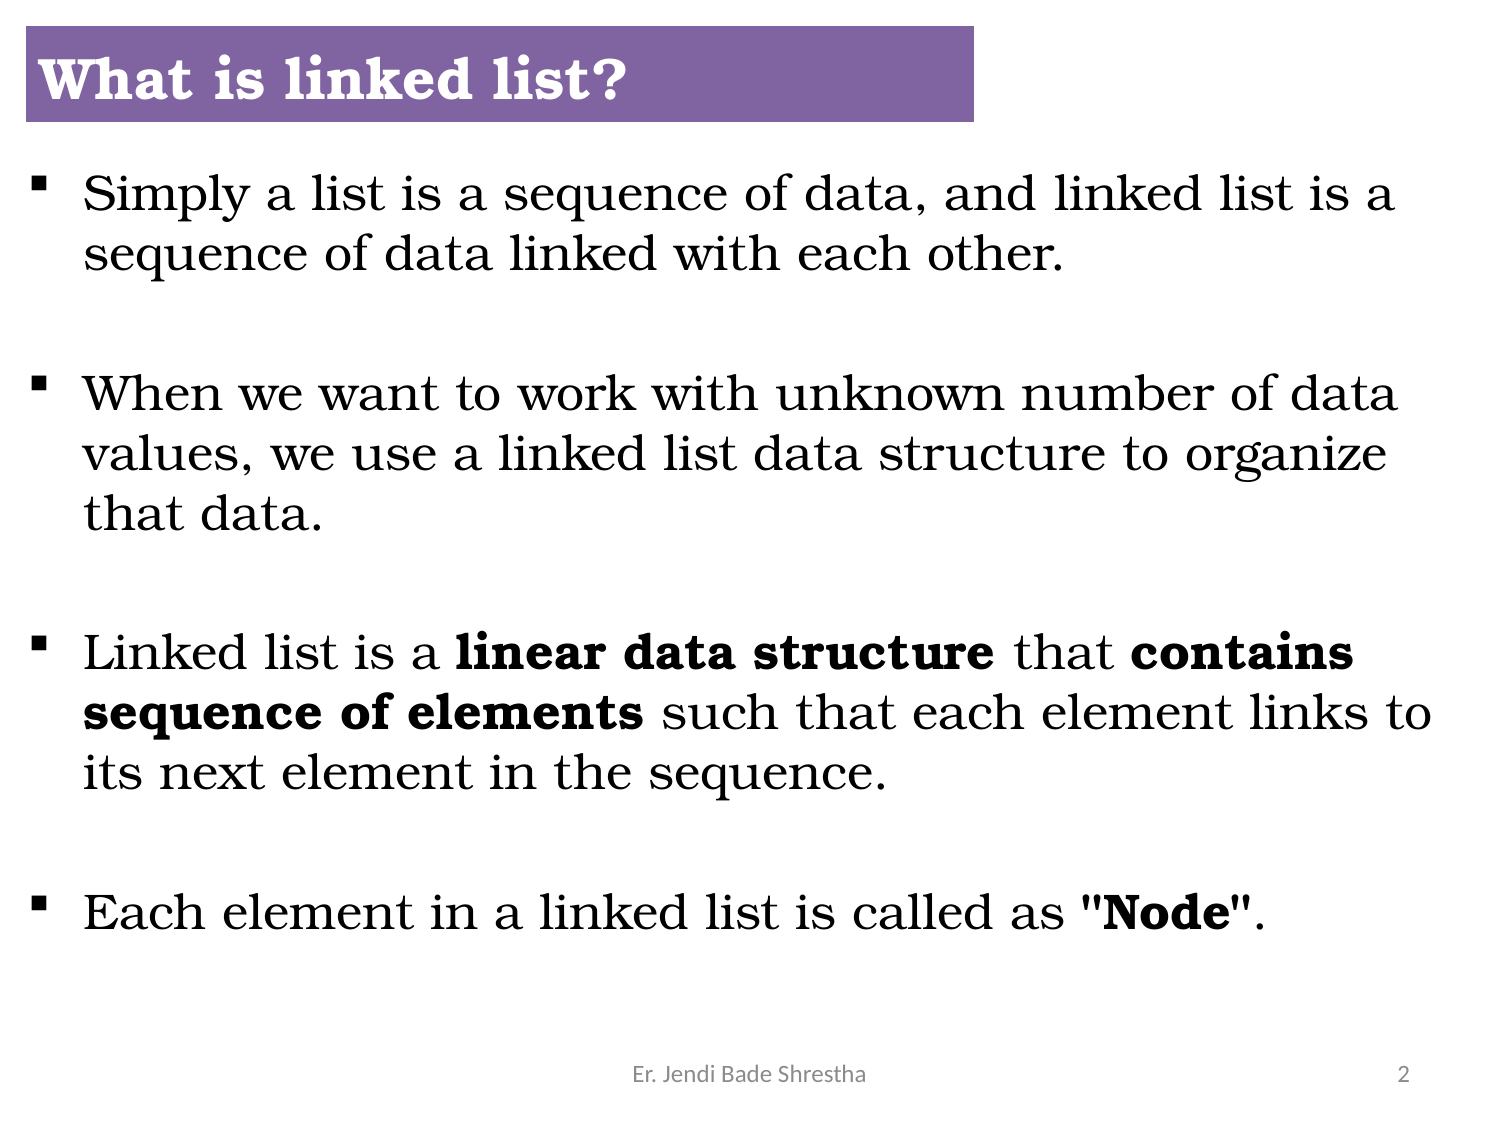

Simply a list is a sequence of data, and linked list is a sequence of data linked with each other.

When we want to work with unknown number of data values, we use a linked list data structure to organize that data.

Linked list is a linear data structure that contains sequence of elements such that each element links to its next element in the sequence.

Each element in a linked list is called as "Node".

| What is linked list? |
| --- |
Er. Jendi Bade Shrestha
2